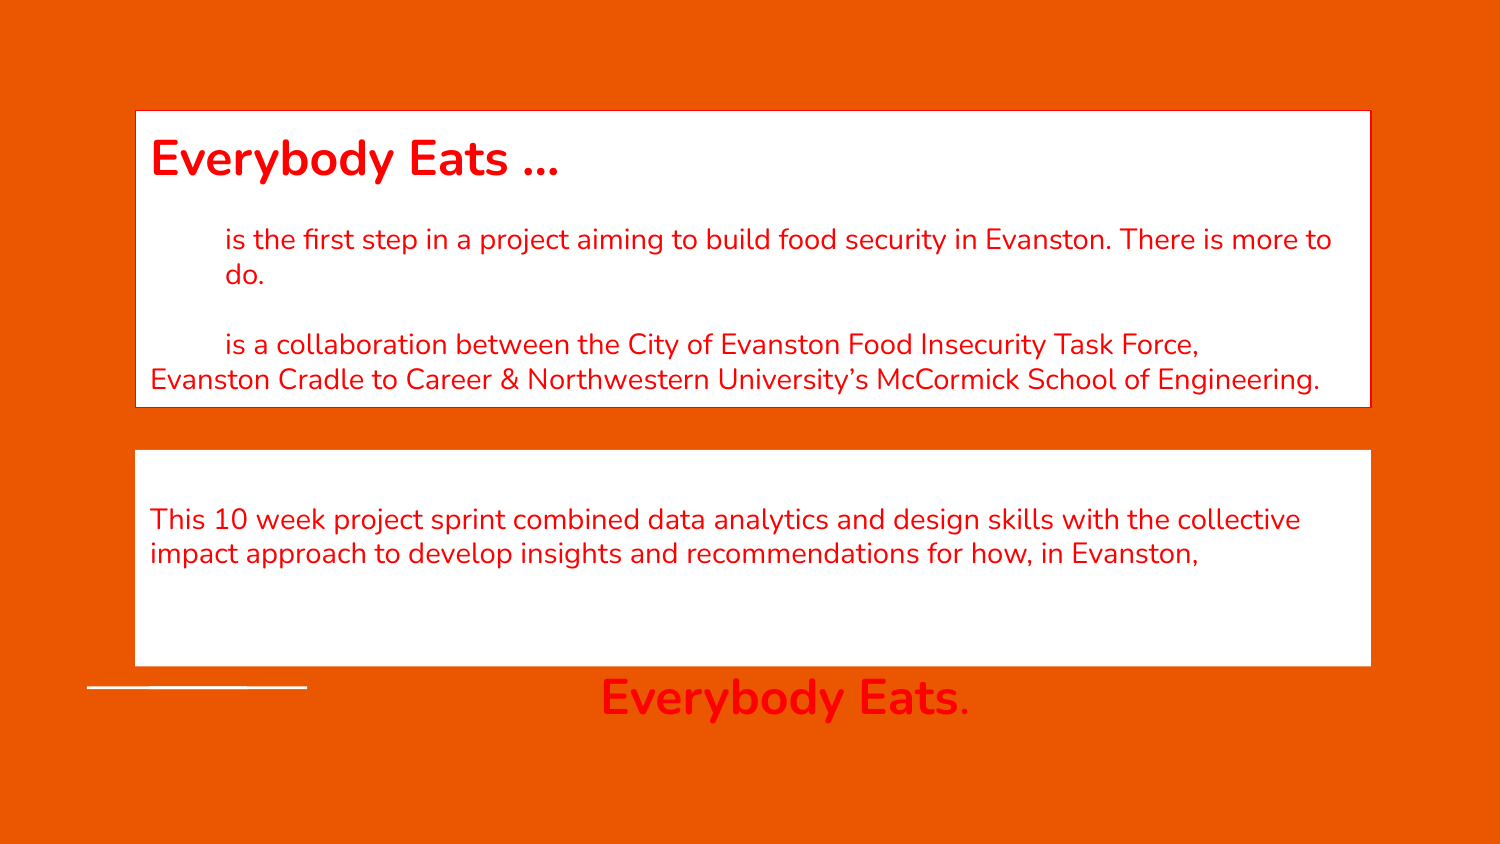

Everybody Eats ...

is the first step in a project aiming to build food security in Evanston. There is more to do.

is a collaboration between the City of Evanston Food Insecurity Task Force,       Evanston Cradle to Career & Northwestern University’s McCormick School of Engineering.

This 10 week project sprint combined data analytics and design skills with the collective impact approach to develop insights and recommendations for how, in Evanston,

 											Everybody Eats.